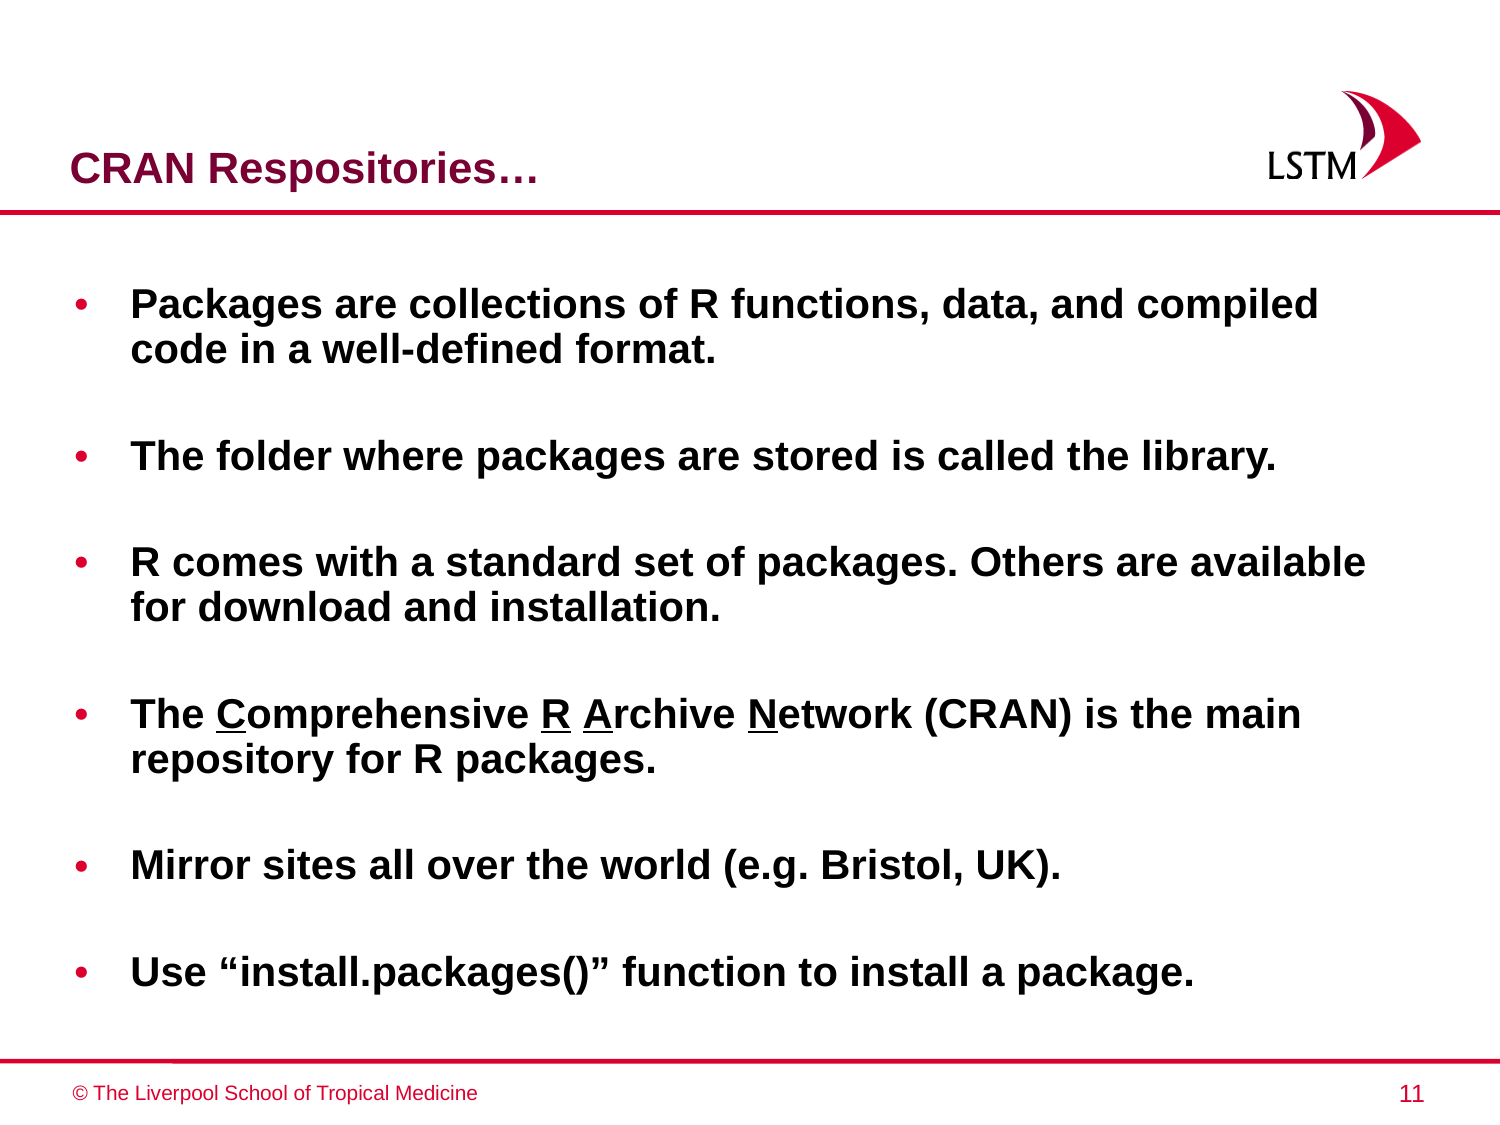

# CRAN Respositories…
Packages are collections of R functions, data, and compiled code in a well-defined format.

The folder where packages are stored is called the library.

R comes with a standard set of packages. Others are available for download and installation.

The Comprehensive R Archive Network (CRAN) is the main repository for R packages.

Mirror sites all over the world (e.g. Bristol, UK).

Use “install.packages()” function to install a package.